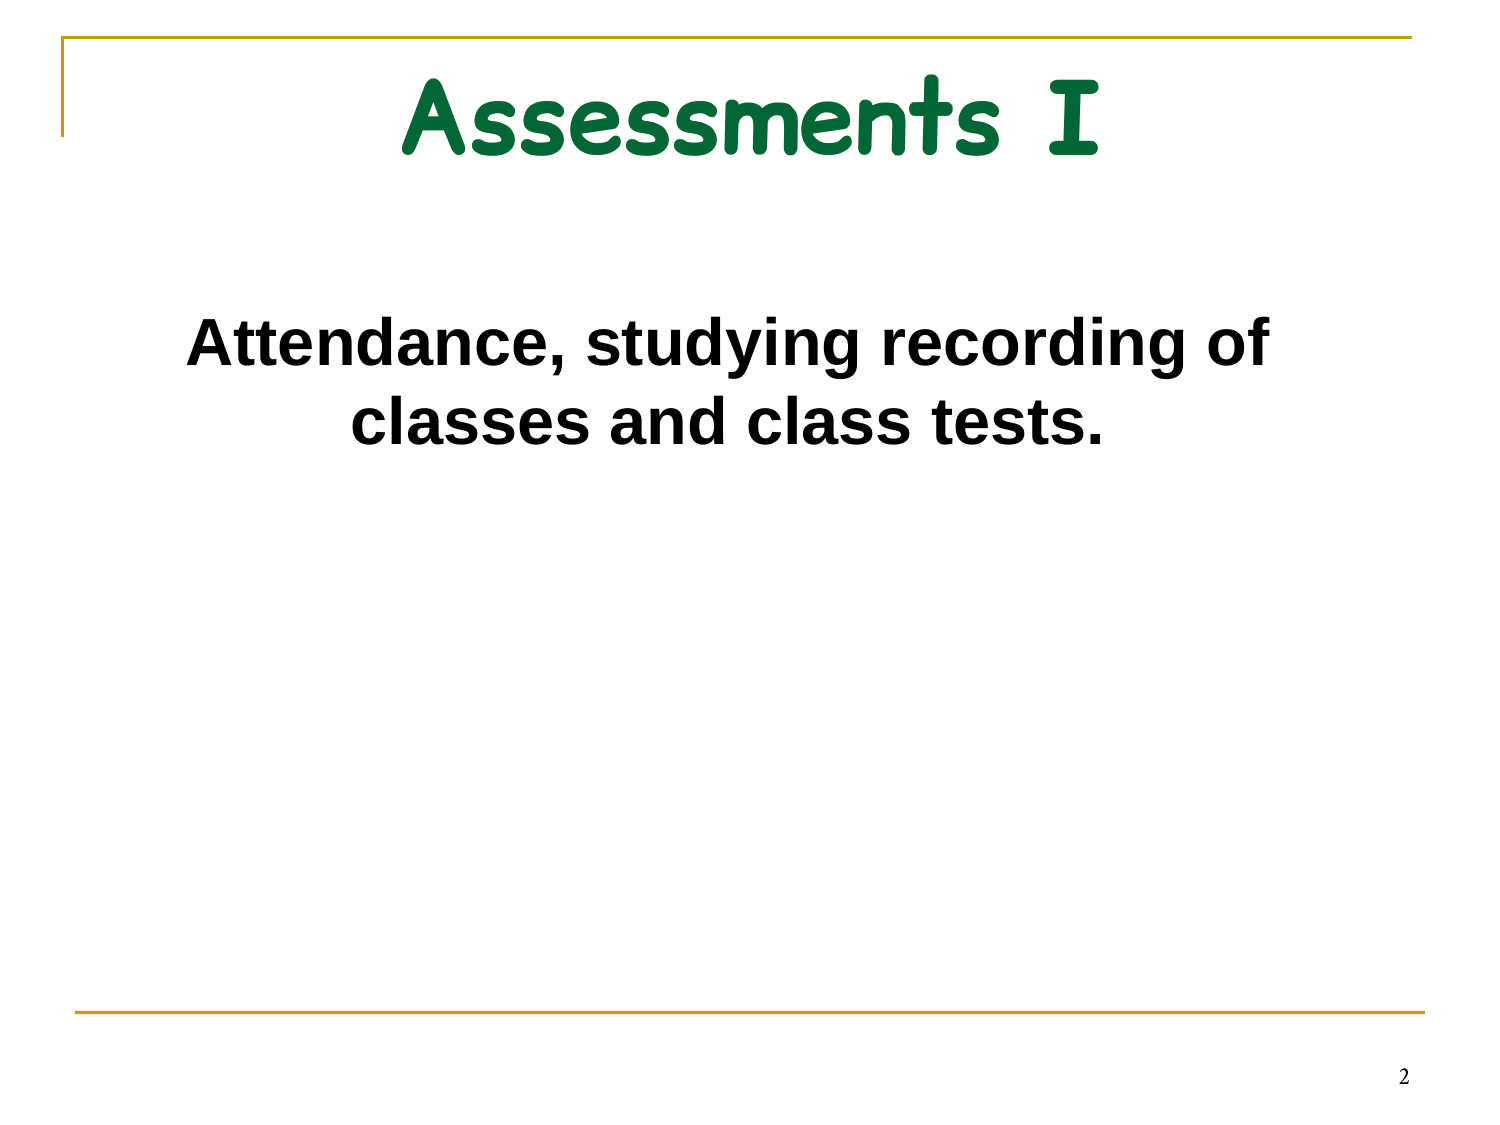

# Assessments I
Attendance, studying recording of classes and class tests.
2